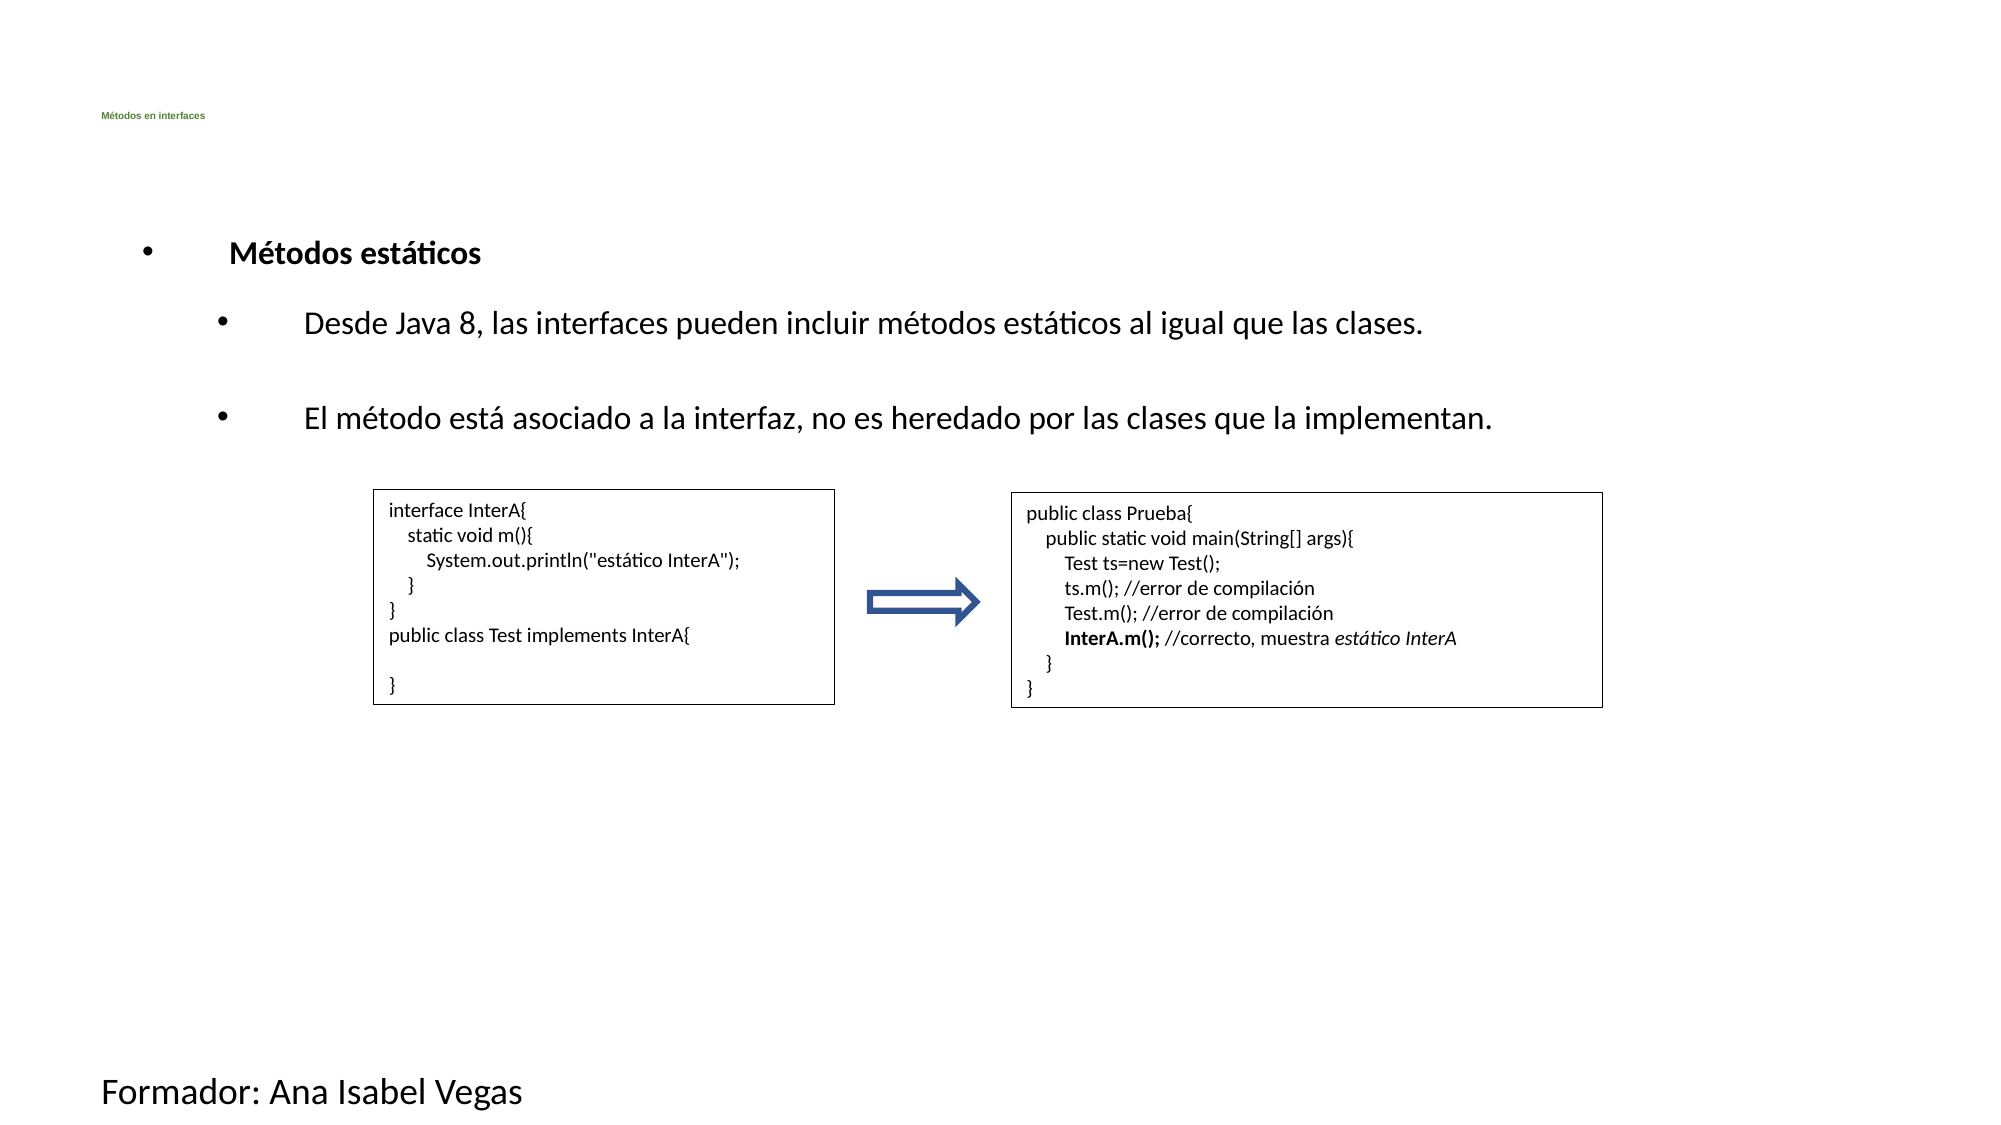

# Métodos en interfaces
Métodos estáticos
Desde Java 8, las interfaces pueden incluir métodos estáticos al igual que las clases.
El método está asociado a la interfaz, no es heredado por las clases que la implementan.

interface InterA{
    static void m(){
        System.out.println("estático InterA");
    }
}
public class Test implements InterA{

}
public class Prueba{
    public static void main(String[] args){
        Test ts=new Test();
        ts.m(); //error de compilación
        Test.m(); //error de compilación
        InterA.m(); //correcto, muestra estático InterA
    }
}

Formador: Ana Isabel Vegas
28